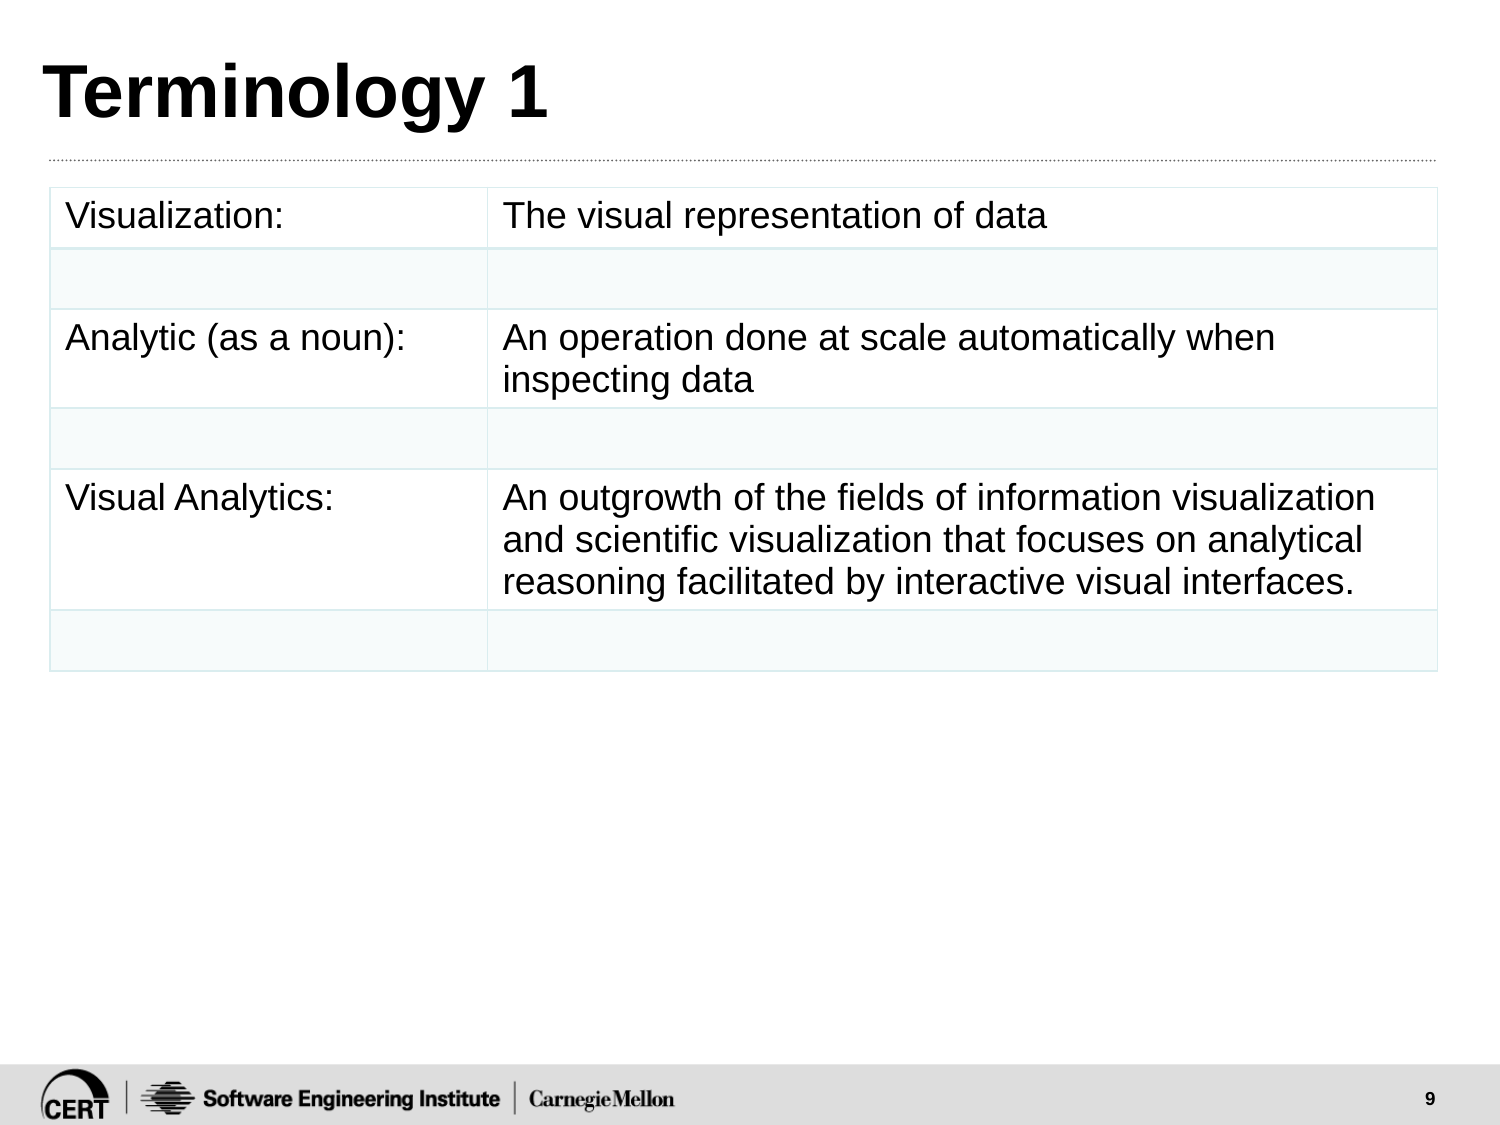

# Terminology 1
| Visualization: | The visual representation of data |
| --- | --- |
|  |  |
| Analytic (as a noun): | An operation done at scale automatically when inspecting data |
|  |  |
| Visual Analytics: | An outgrowth of the fields of information visualization and scientific visualization that focuses on analytical reasoning facilitated by interactive visual interfaces. |
|  |  |